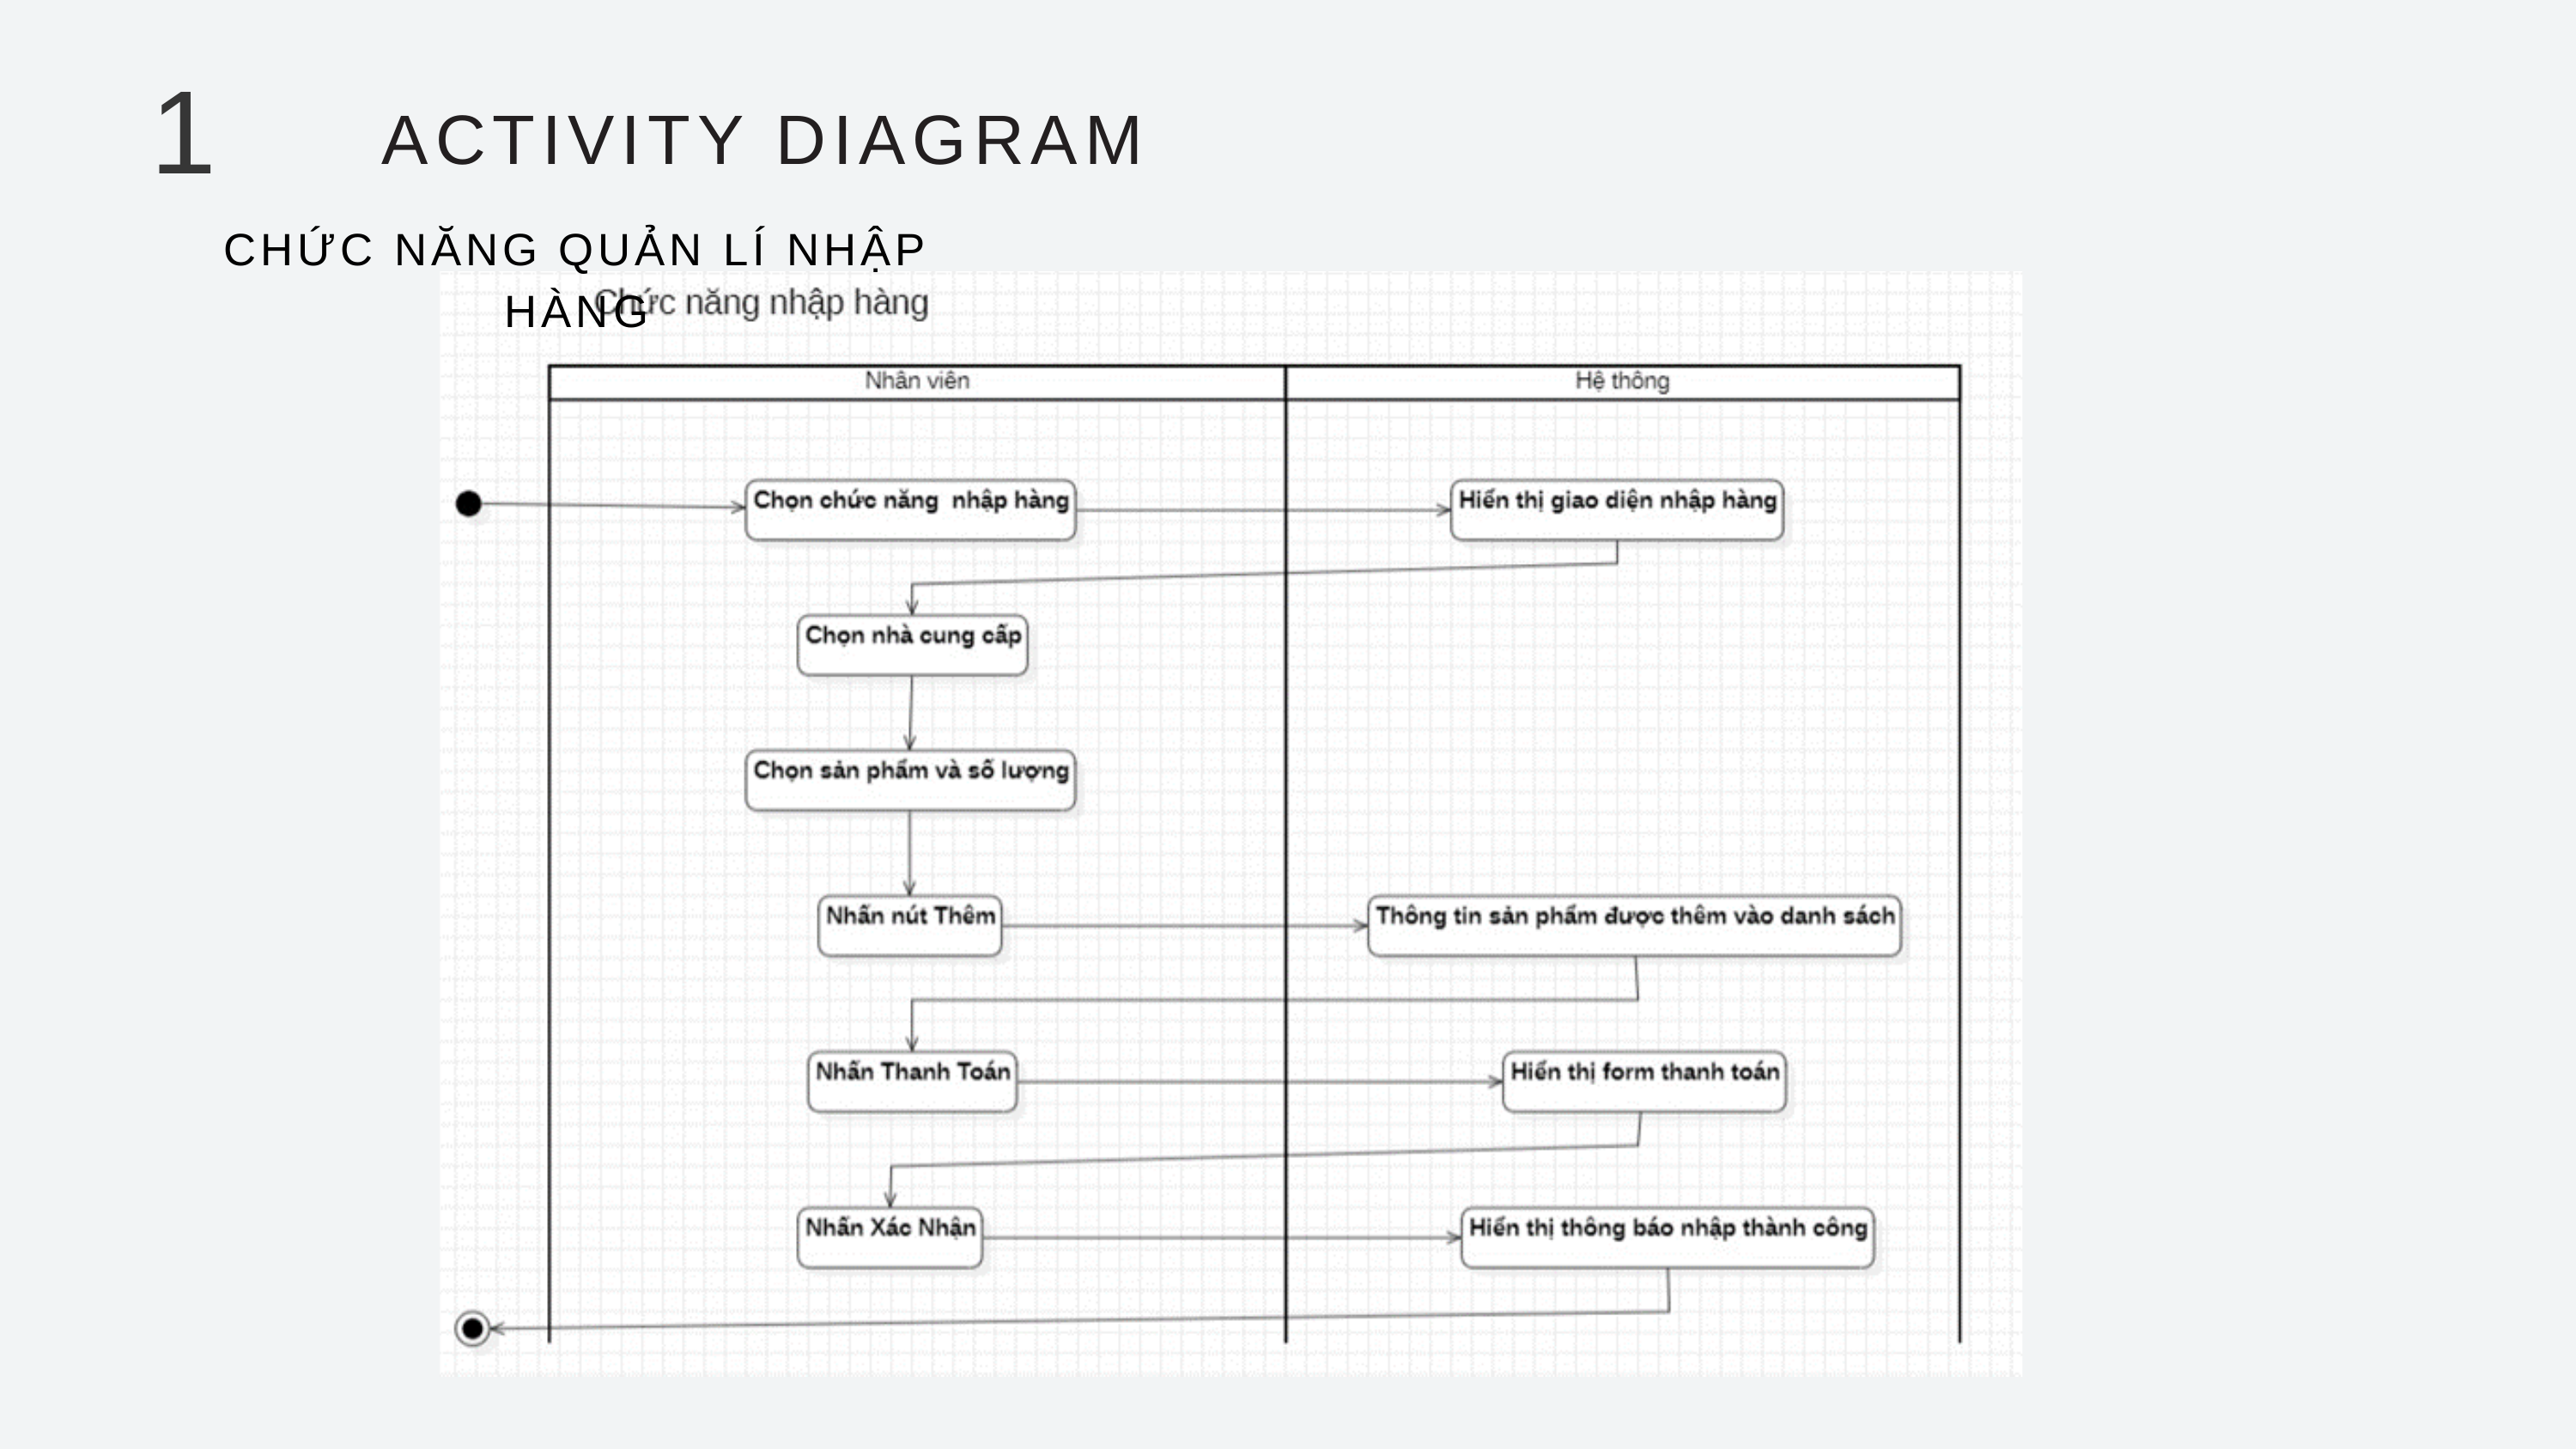

1
ACTIVITY DIAGRAM
CHỨC NĂNG QUẢN LÍ NHẬP HÀNG